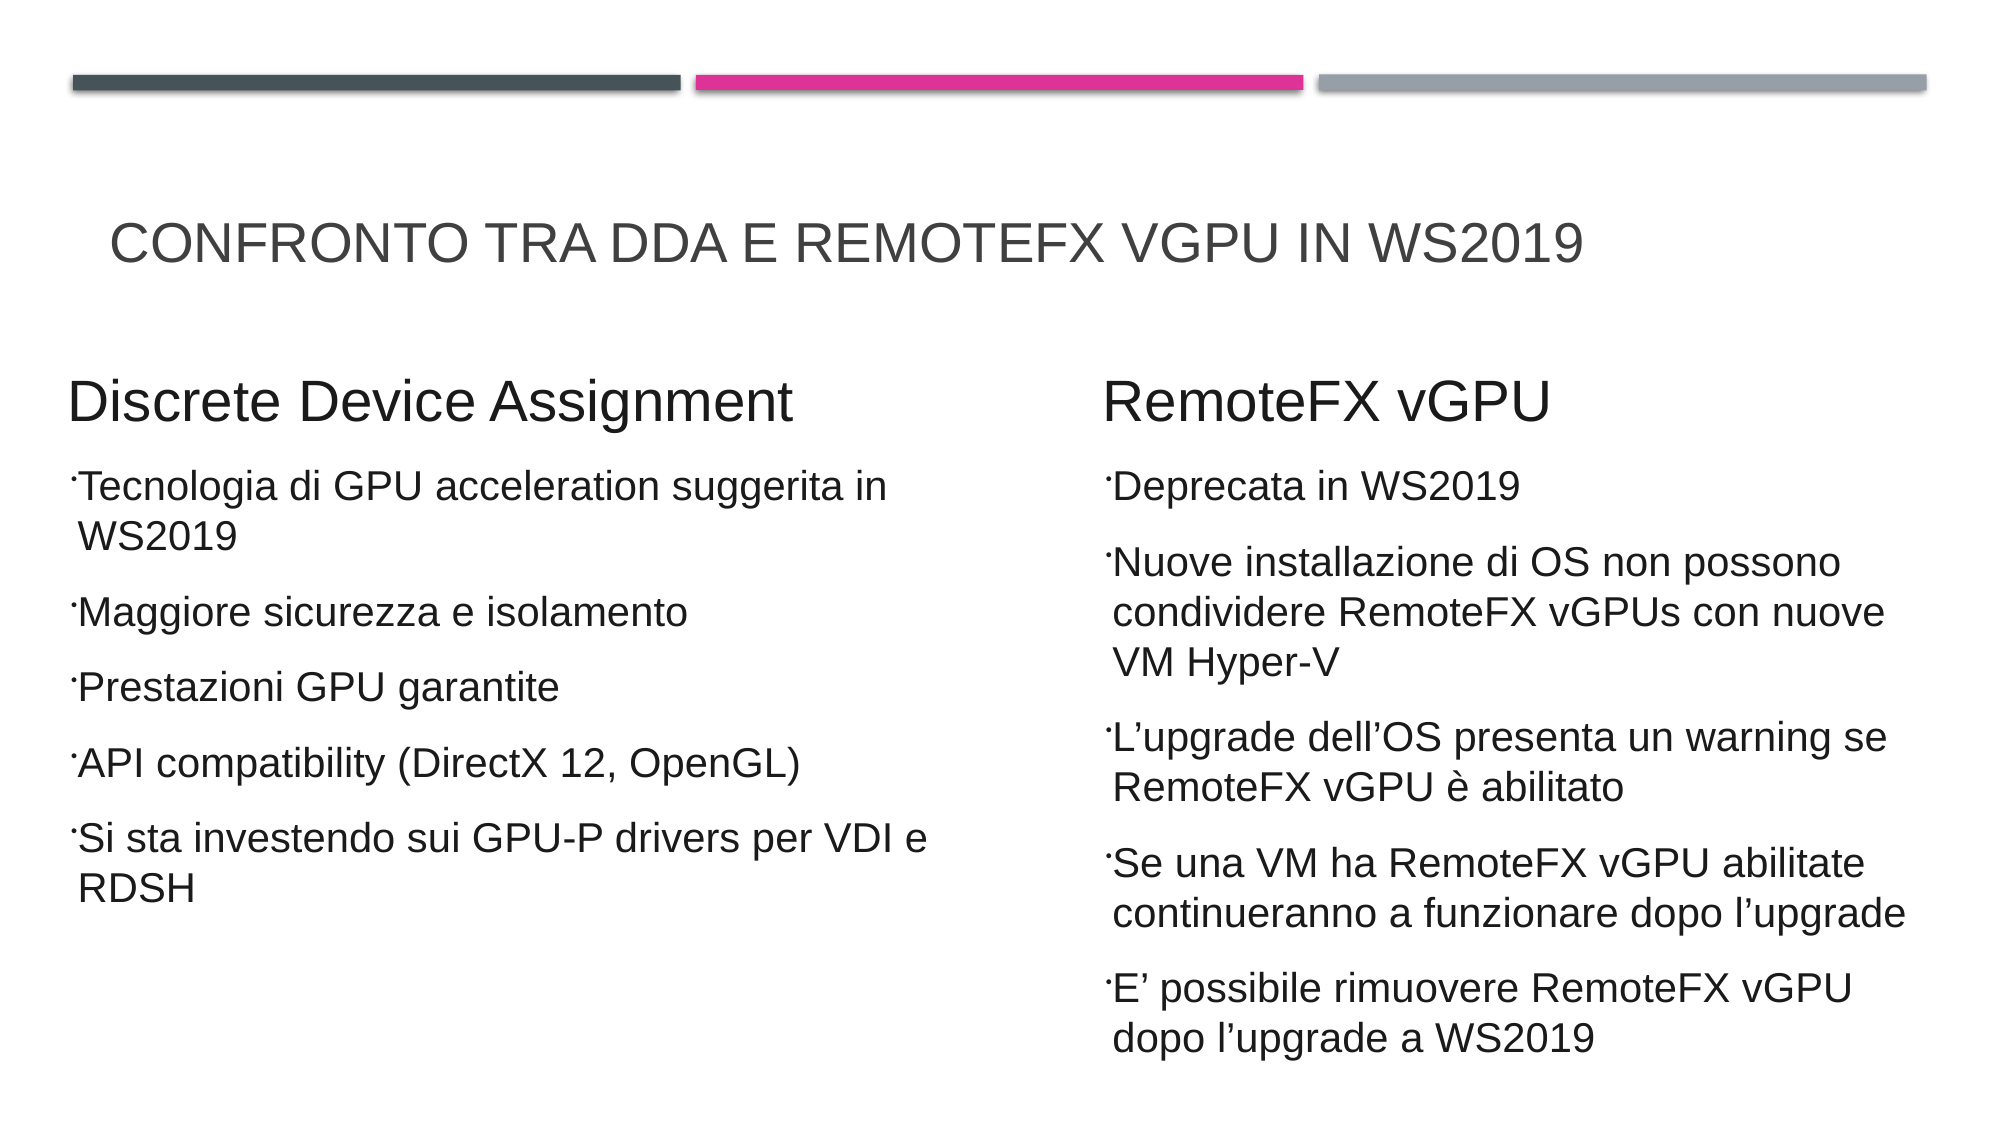

# Confronto tra DDA e RemoteFX vGPU in WS2019
Discrete Device Assignment
Tecnologia di GPU acceleration suggerita in WS2019
Maggiore sicurezza e isolamento
Prestazioni GPU garantite
API compatibility (DirectX 12, OpenGL)
Si sta investendo sui GPU-P drivers per VDI e RDSH
RemoteFX vGPU
Deprecata in WS2019
Nuove installazione di OS non possono condividere RemoteFX vGPUs con nuove VM Hyper-V
L’upgrade dell’OS presenta un warning se RemoteFX vGPU è abilitato
Se una VM ha RemoteFX vGPU abilitate continueranno a funzionare dopo l’upgrade
E’ possibile rimuovere RemoteFX vGPU dopo l’upgrade a WS2019